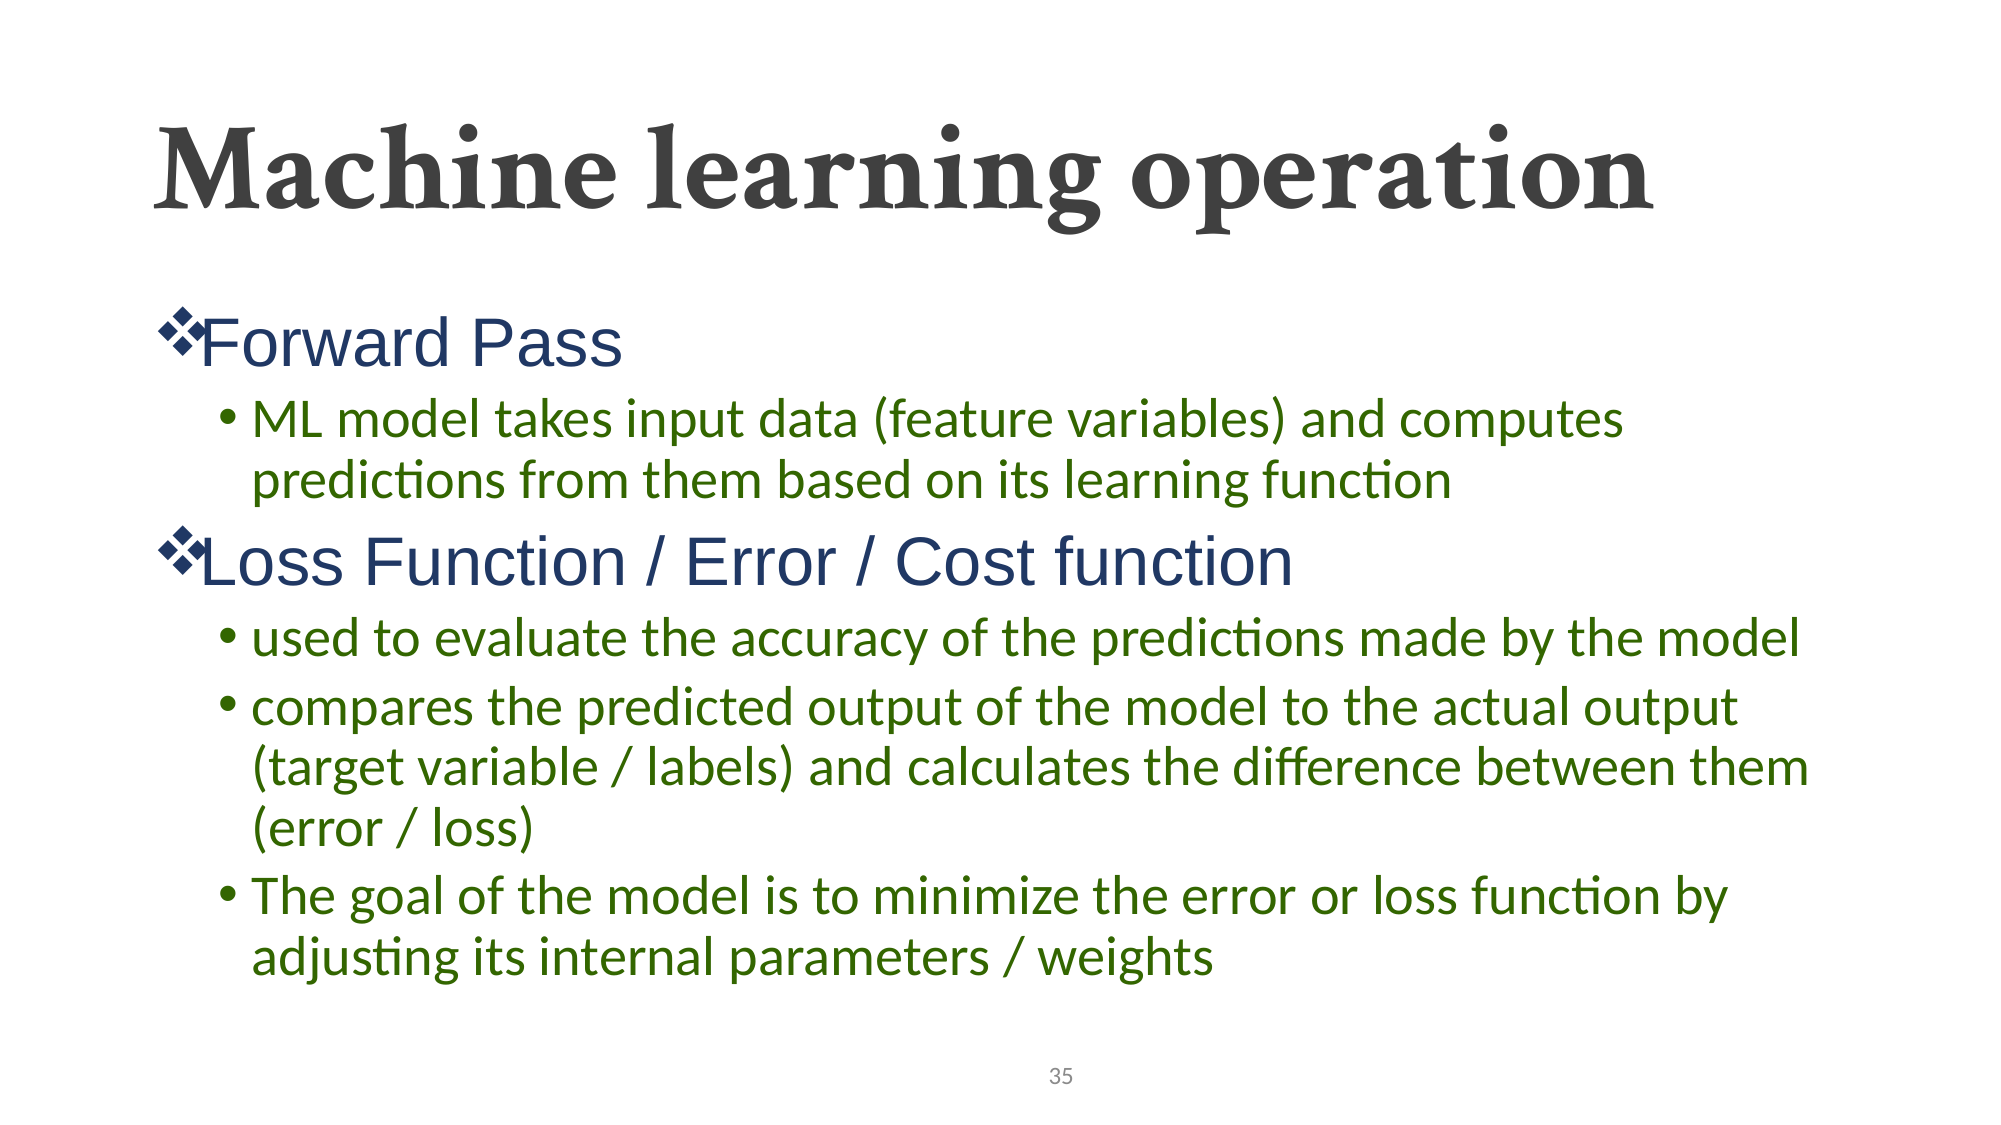

# Machine learning operation
Forward Pass
ML model takes input data (feature variables) and computes predictions from them based on its learning function
Loss Function / Error / Cost function
used to evaluate the accuracy of the predictions made by the model
compares the predicted output of the model to the actual output (target variable / labels) and calculates the difference between them (error / loss)
The goal of the model is to minimize the error or loss function by adjusting its internal parameters / weights
35